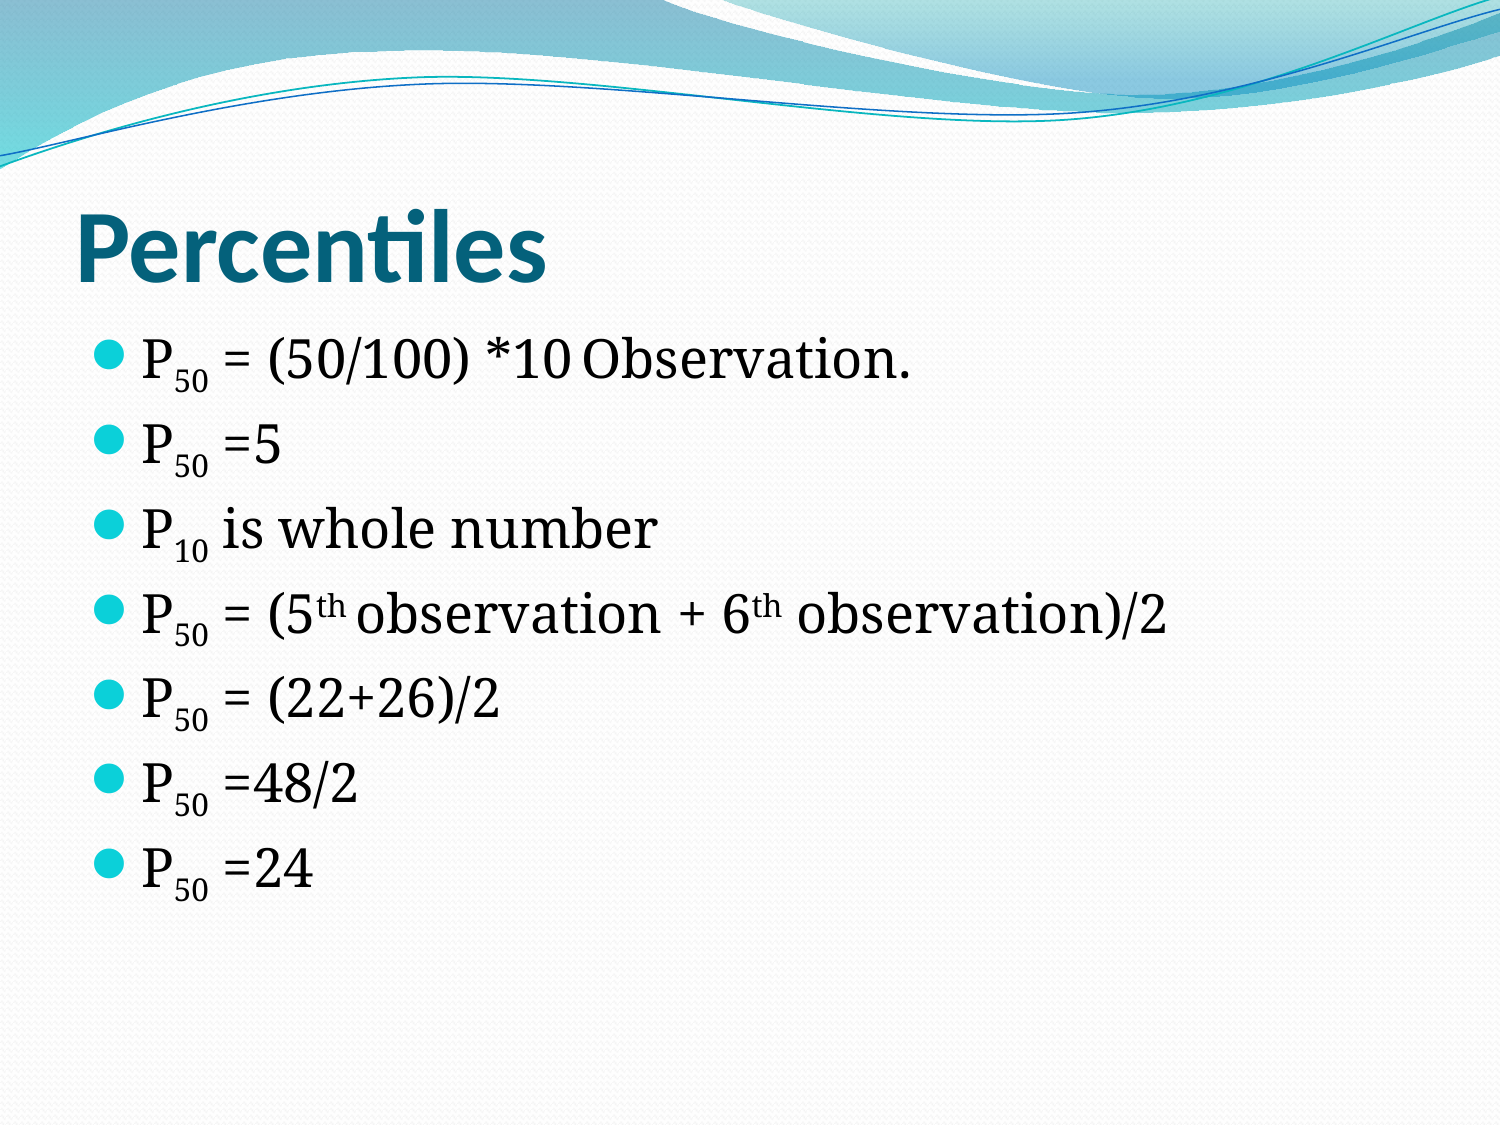

# Percentiles
P50 = (50/100) *10 Observation.
P50 =5
P10 is whole number
P50 = (5th observation + 6th observation)/2
P50 = (22+26)/2
P50 =48/2
P50 =24